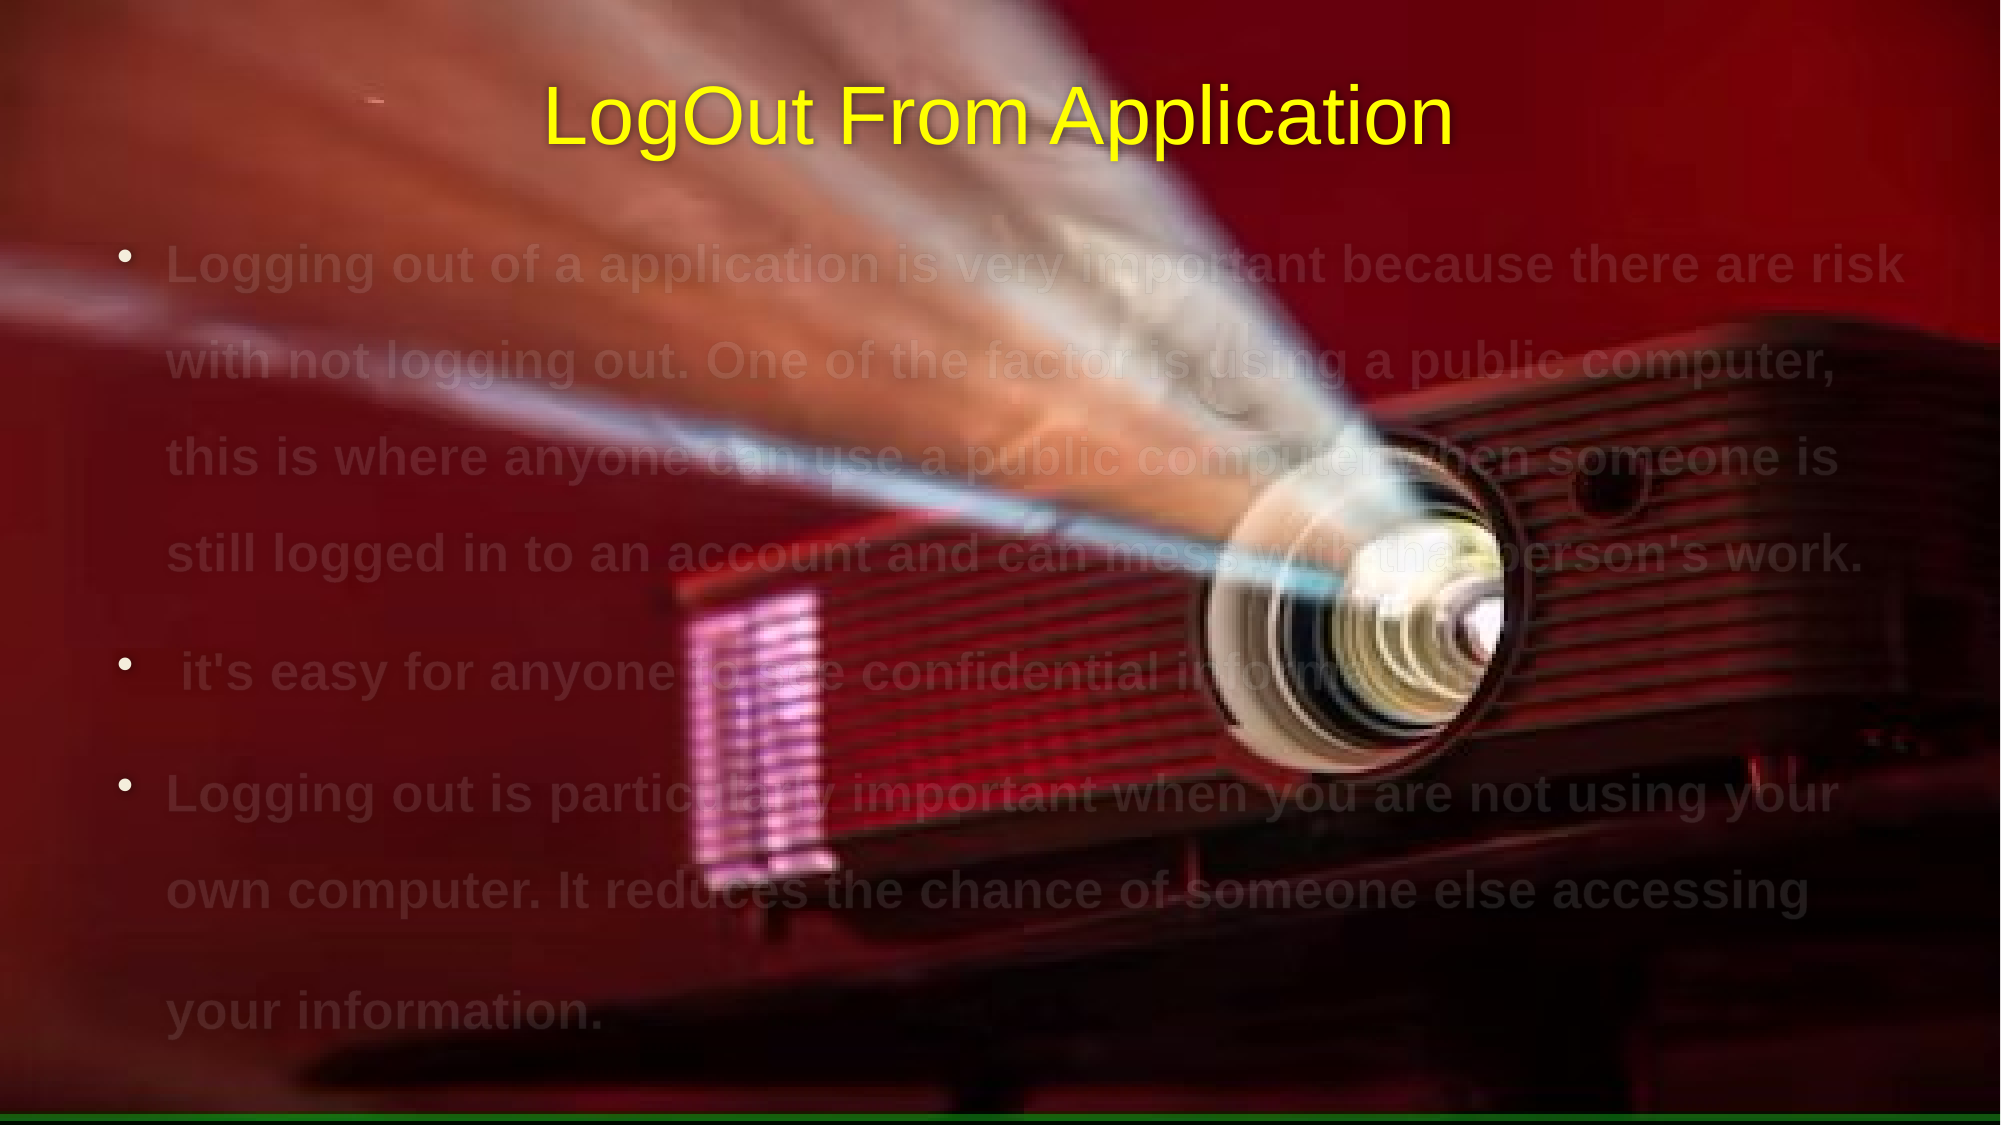

# LogOut From Application
Logging out of a application is very important because there are risk with not logging out. One of the factor is using a public computer, this is where anyone can use a public computer when someone is still logged in to an account and can mess with that person's work.
 it's easy for anyone to see confidential information.
Logging out is particularly important when you are not using your own computer. It reduces the chance of someone else accessing your information.